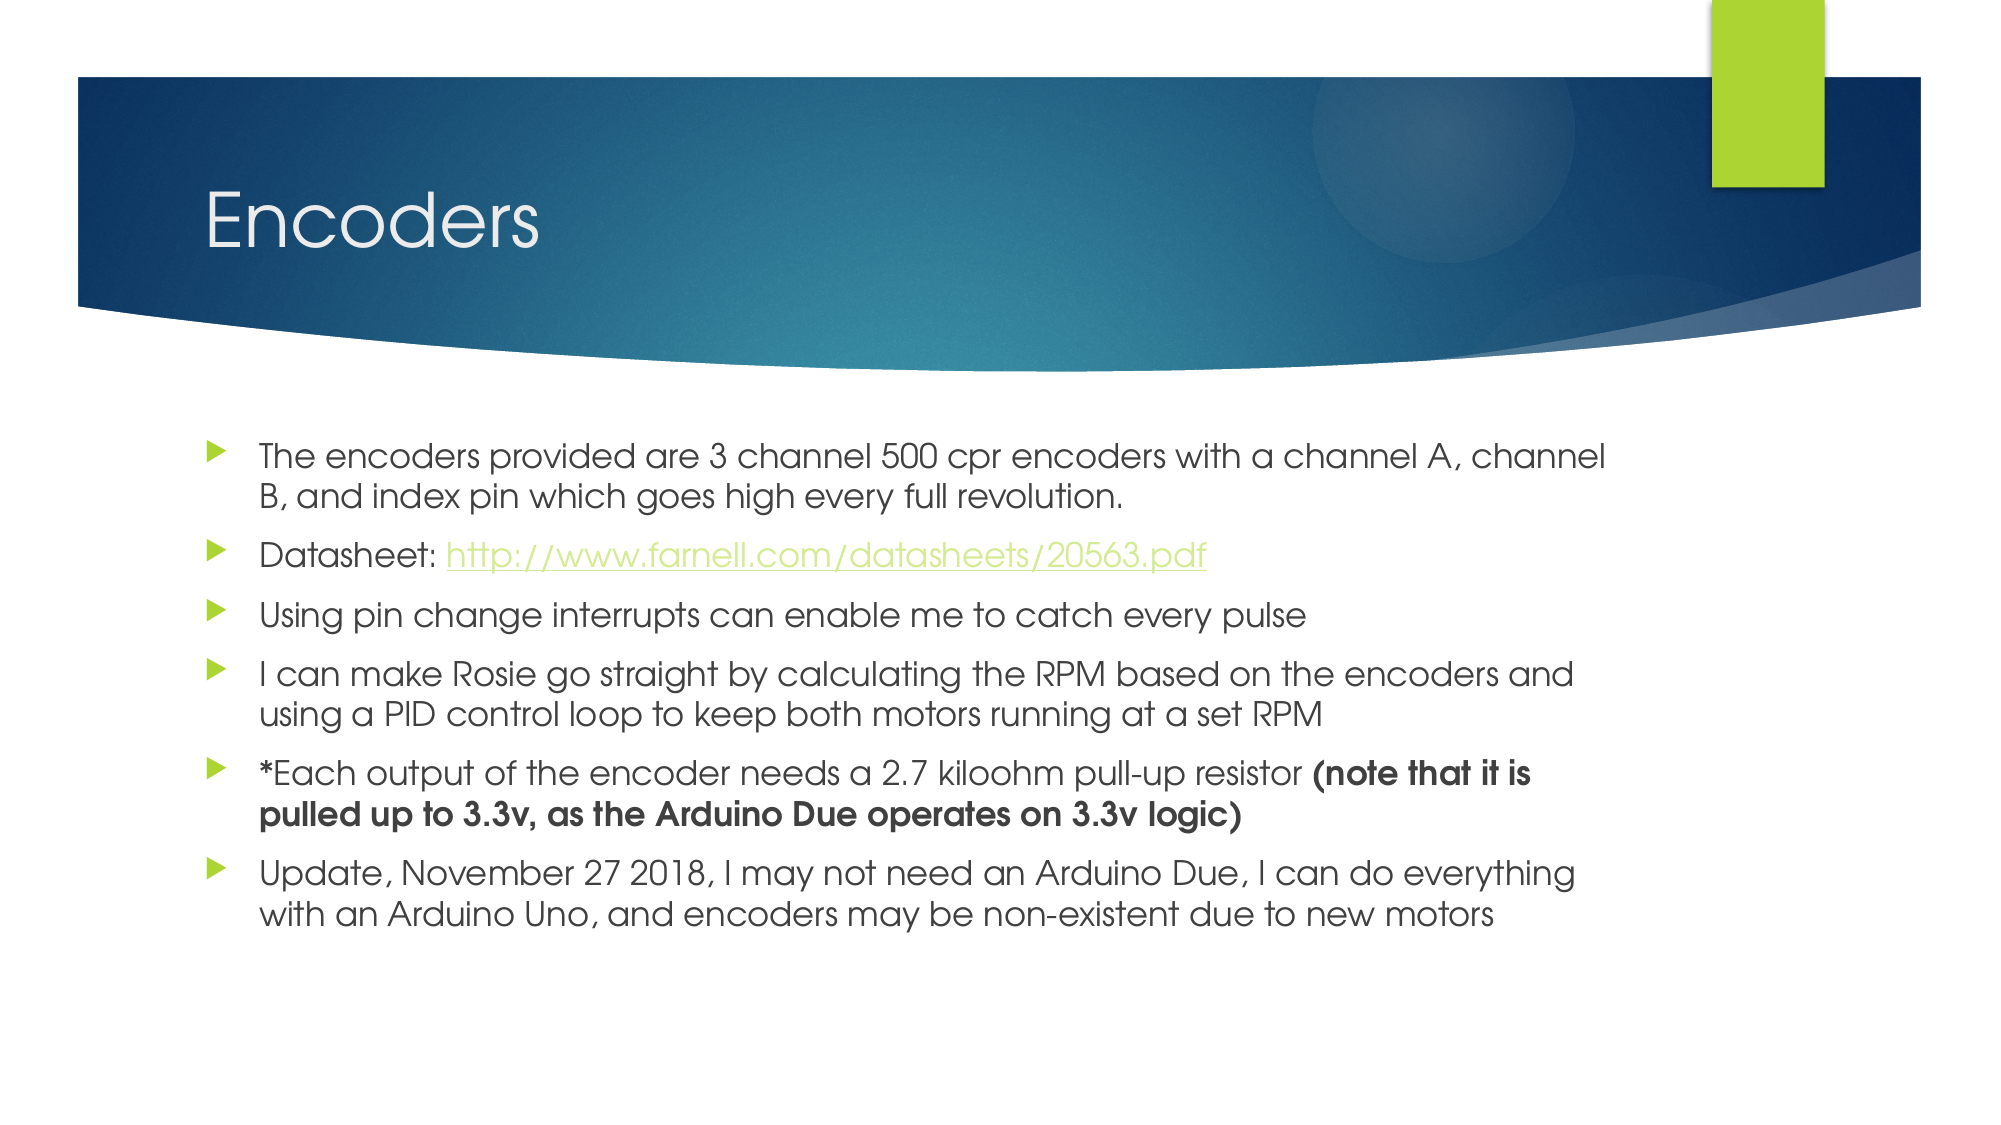

# Encoders
The encoders provided are 3 channel 500 cpr encoders with a channel A, channel B, and index pin which goes high every full revolution.
Datasheet: http://www.farnell.com/datasheets/20563.pdf
Using pin change interrupts can enable me to catch every pulse
I can make Rosie go straight by calculating the RPM based on the encoders and using a PID control loop to keep both motors running at a set RPM
*Each output of the encoder needs a 2.7 kiloohm pull-up resistor (note that it is pulled up to 3.3v, as the Arduino Due operates on 3.3v logic)
Update, November 27 2018, I may not need an Arduino Due, I can do everything with an Arduino Uno, and encoders may be non-existent due to new motors